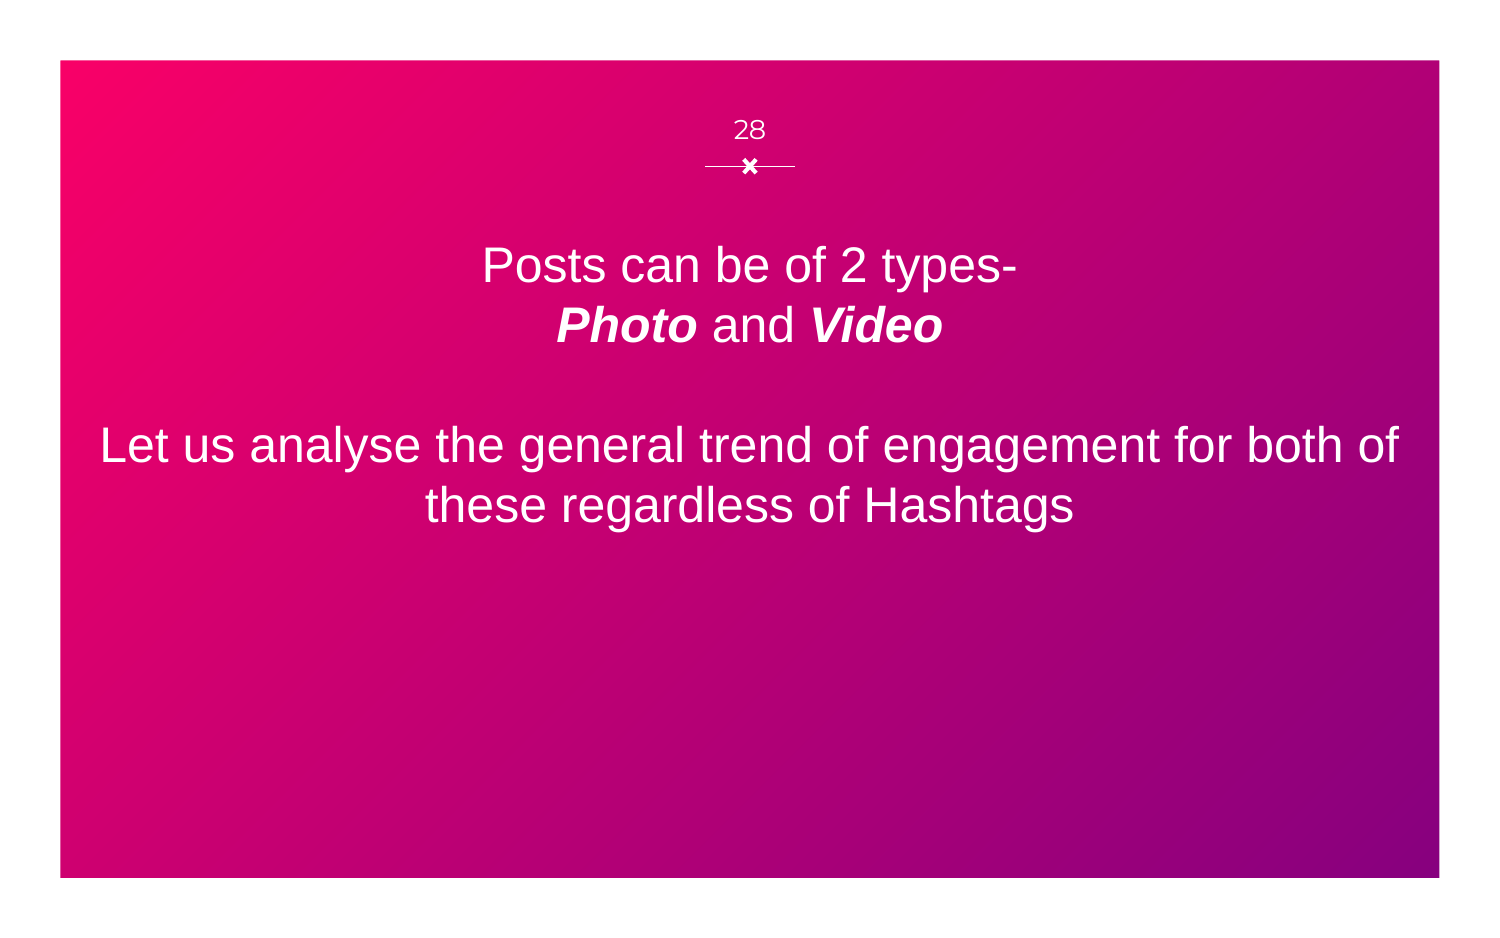

28
# Posts can be of 2 types-
Photo and Video

Let us analyse the general trend of engagement for both of these regardless of Hashtags